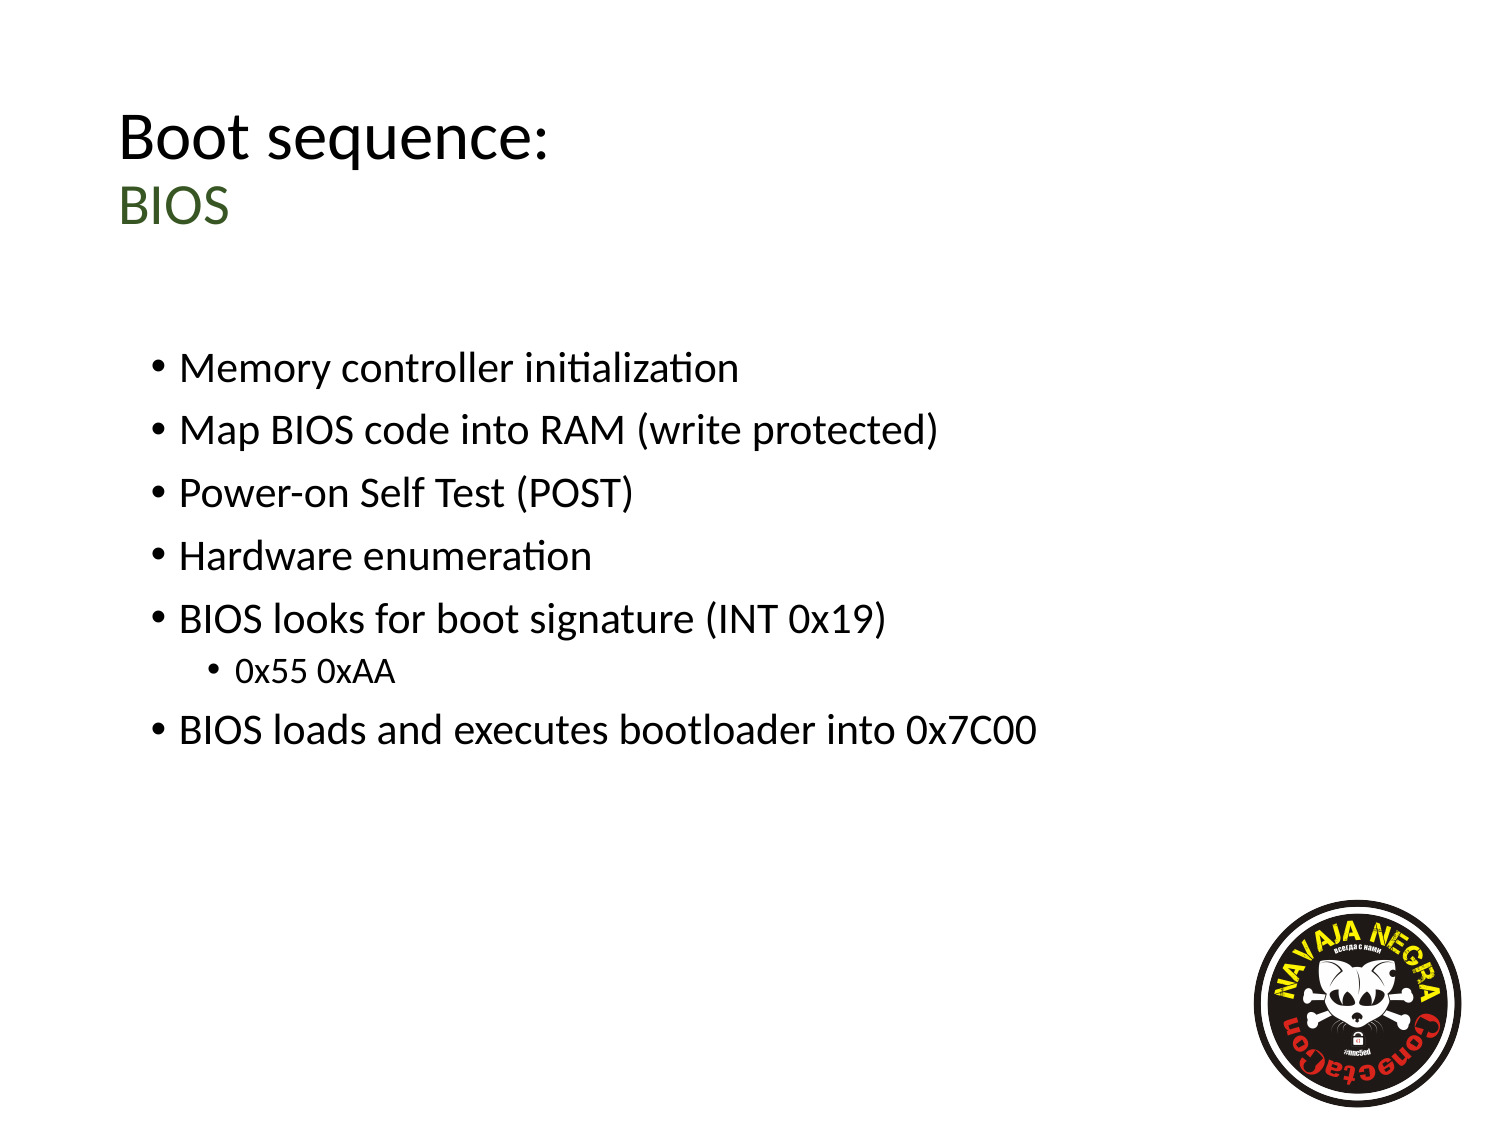

# Boot sequence: BIOS
Memory controller initialization
Map BIOS code into RAM (write protected)
Power-on Self Test (POST)
Hardware enumeration
BIOS looks for boot signature (INT 0x19)
0x55 0xAA
BIOS loads and executes bootloader into 0x7C00